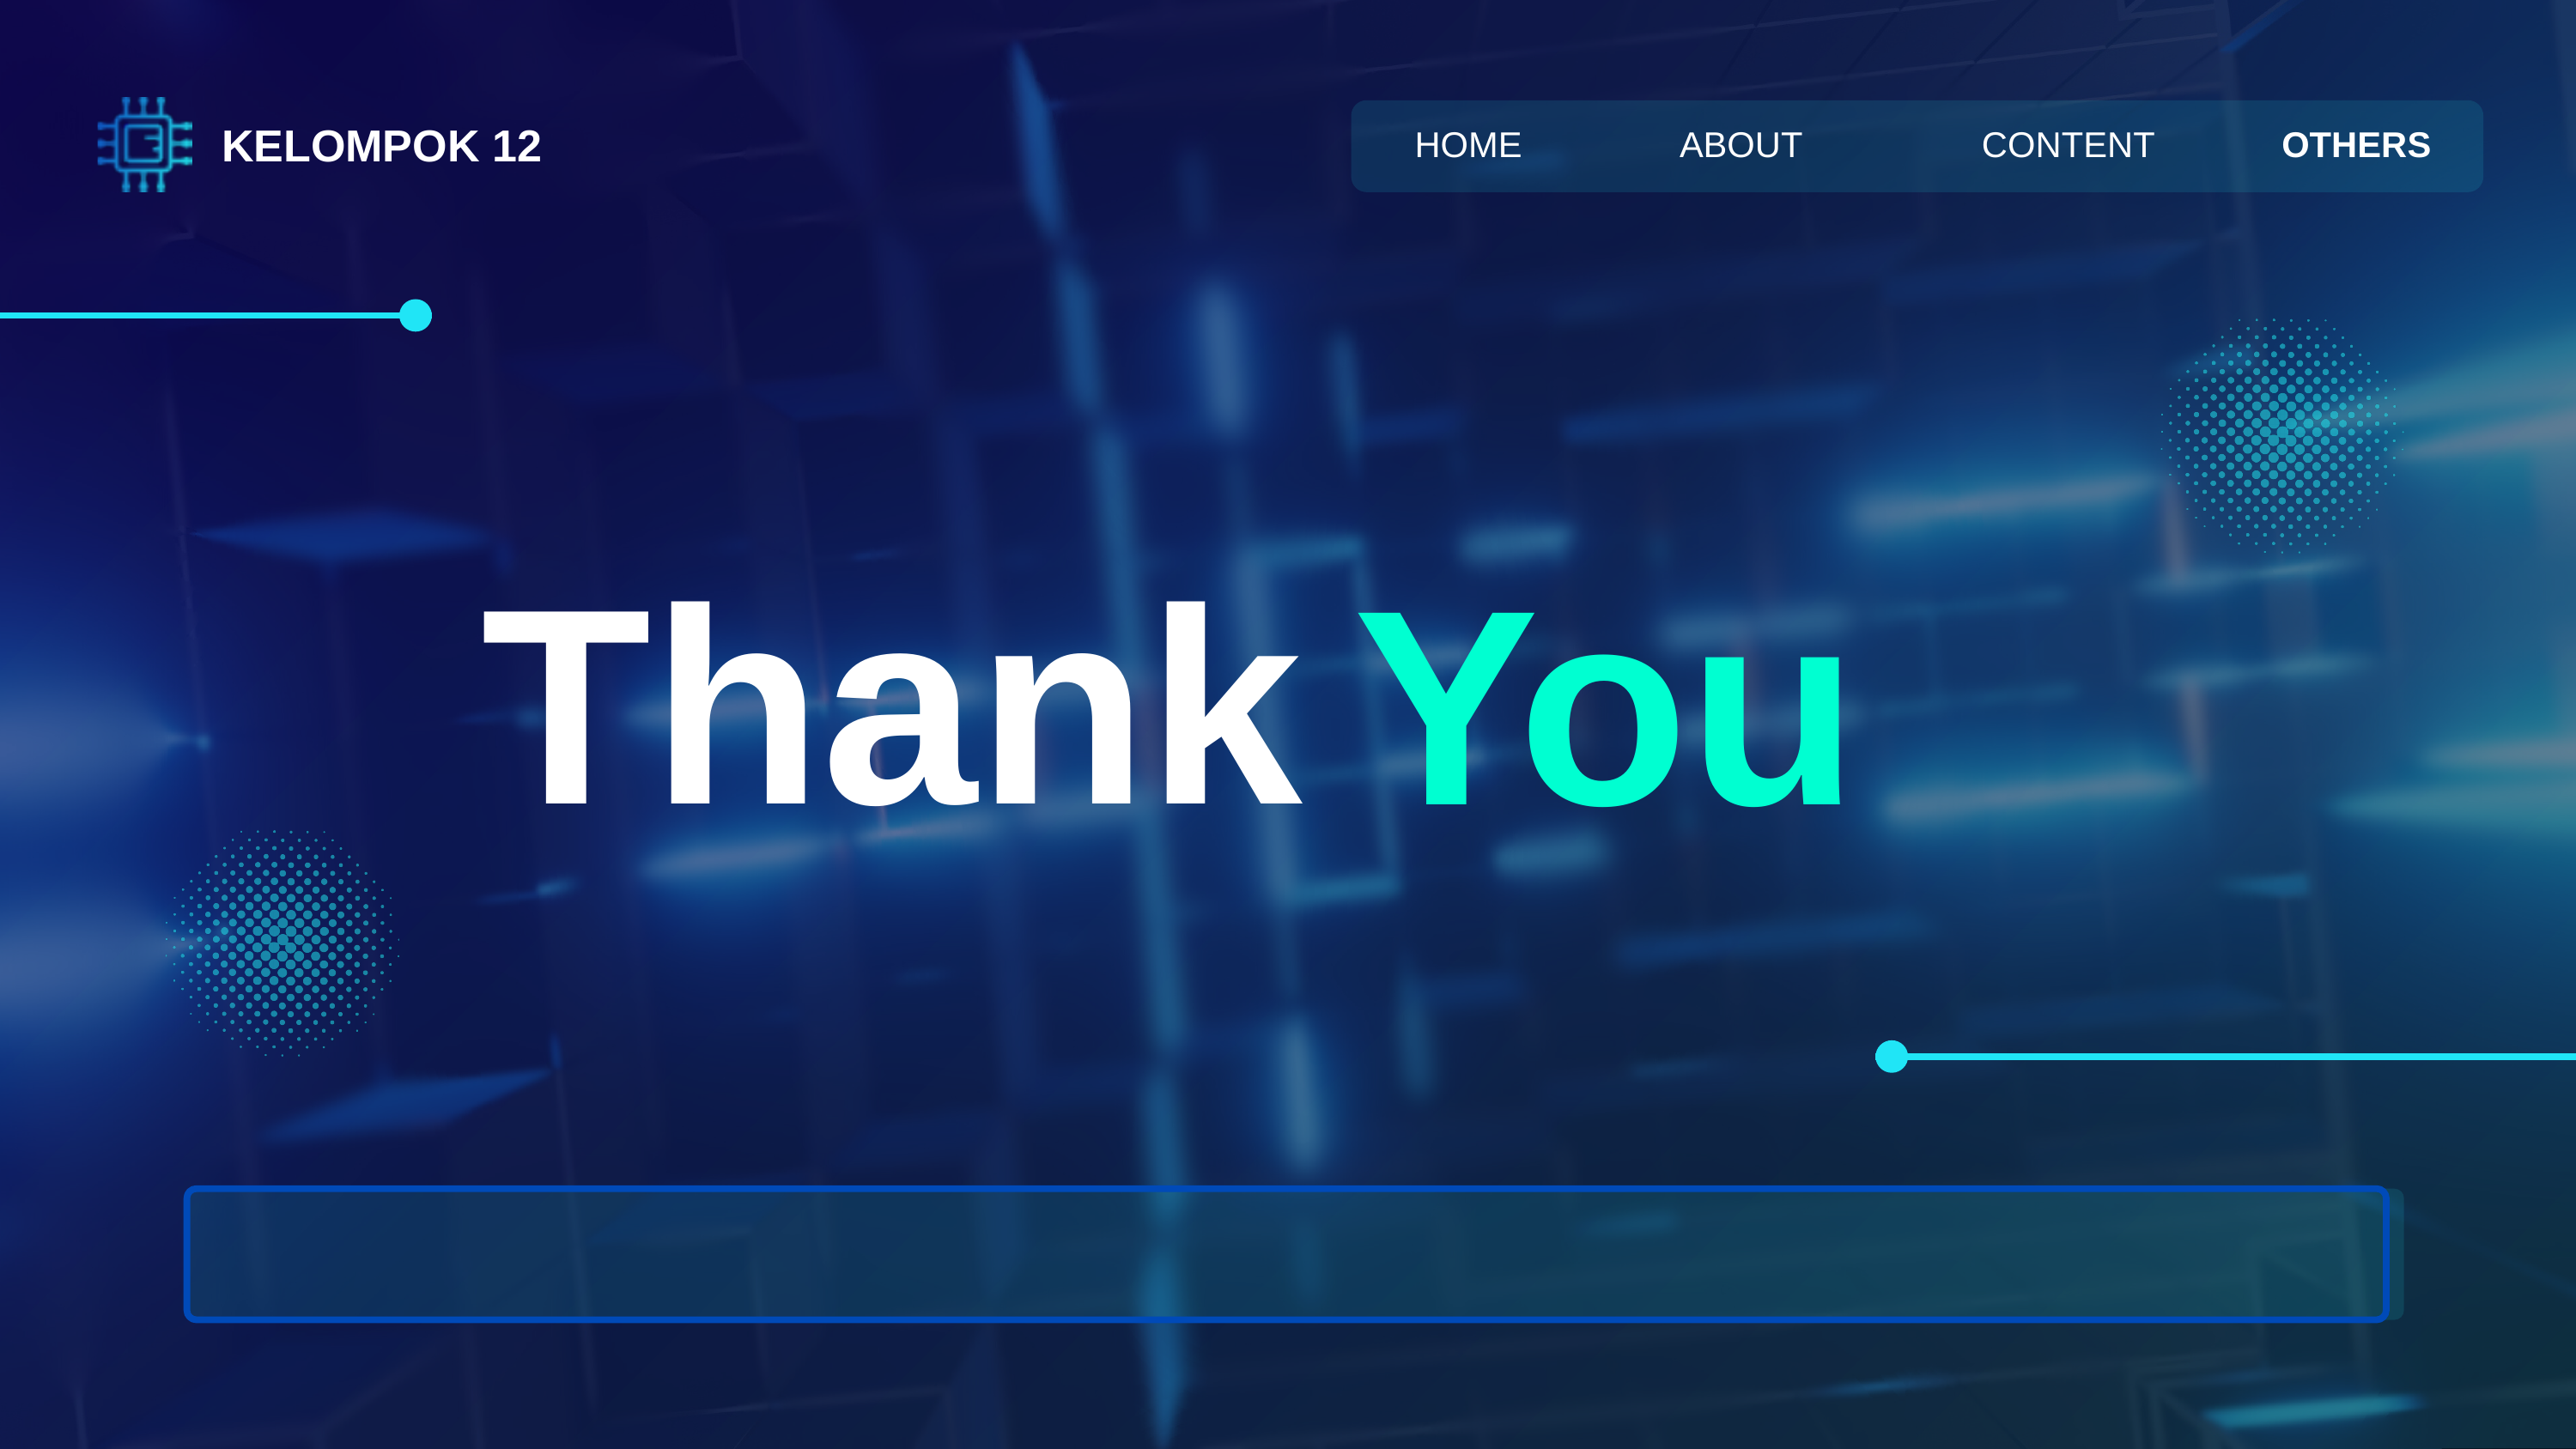

KELOMPOK 12
HOME
ABOUT
CONTENT
OTHERS

Thank
You